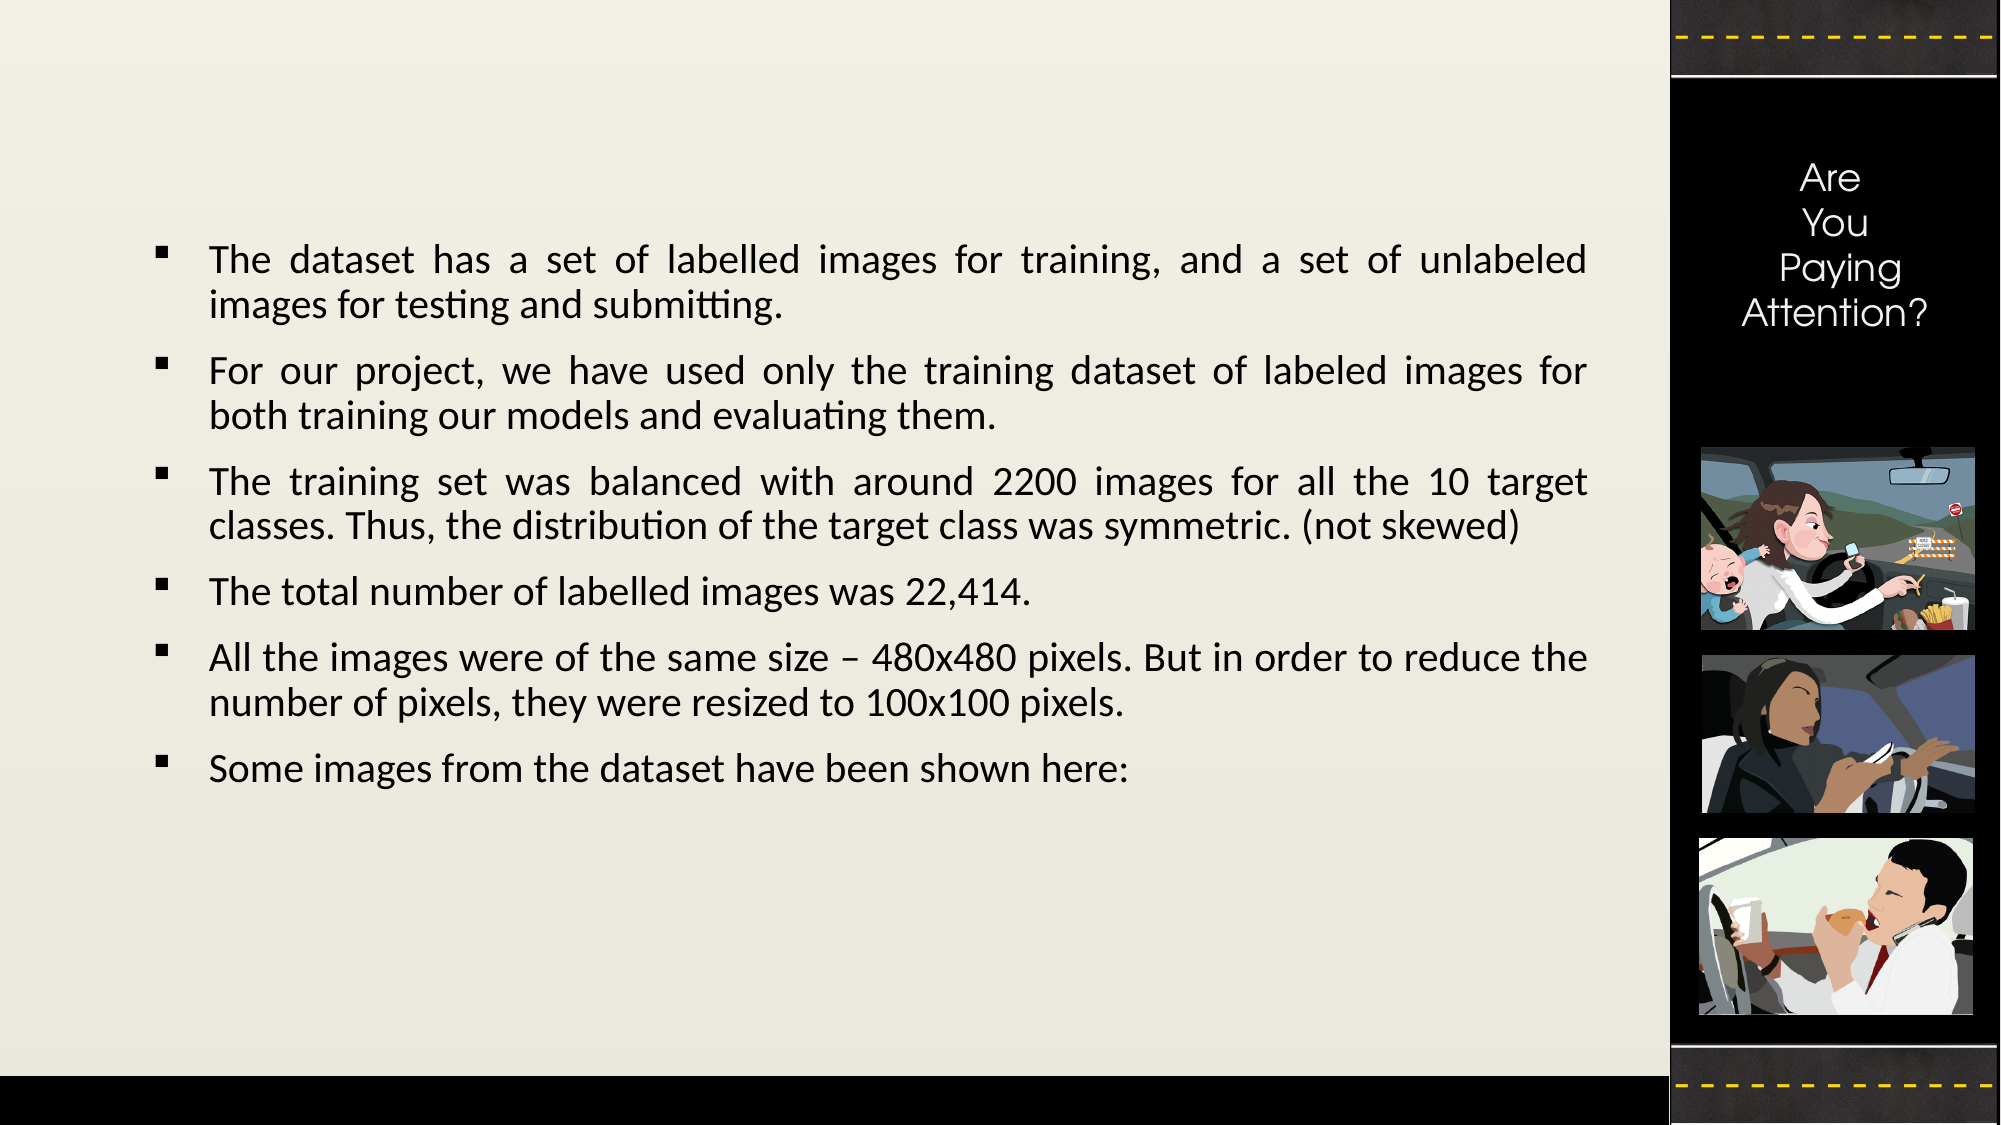

The dataset has a set of labelled images for training, and a set of unlabeled images for testing and submitting.
For our project, we have used only the training dataset of labeled images for both training our models and evaluating them.
The training set was balanced with around 2200 images for all the 10 target classes. Thus, the distribution of the target class was symmetric. (not skewed)
The total number of labelled images was 22,414.
All the images were of the same size – 480x480 pixels. But in order to reduce the number of pixels, they were resized to 100x100 pixels.
Some images from the dataset have been shown here: